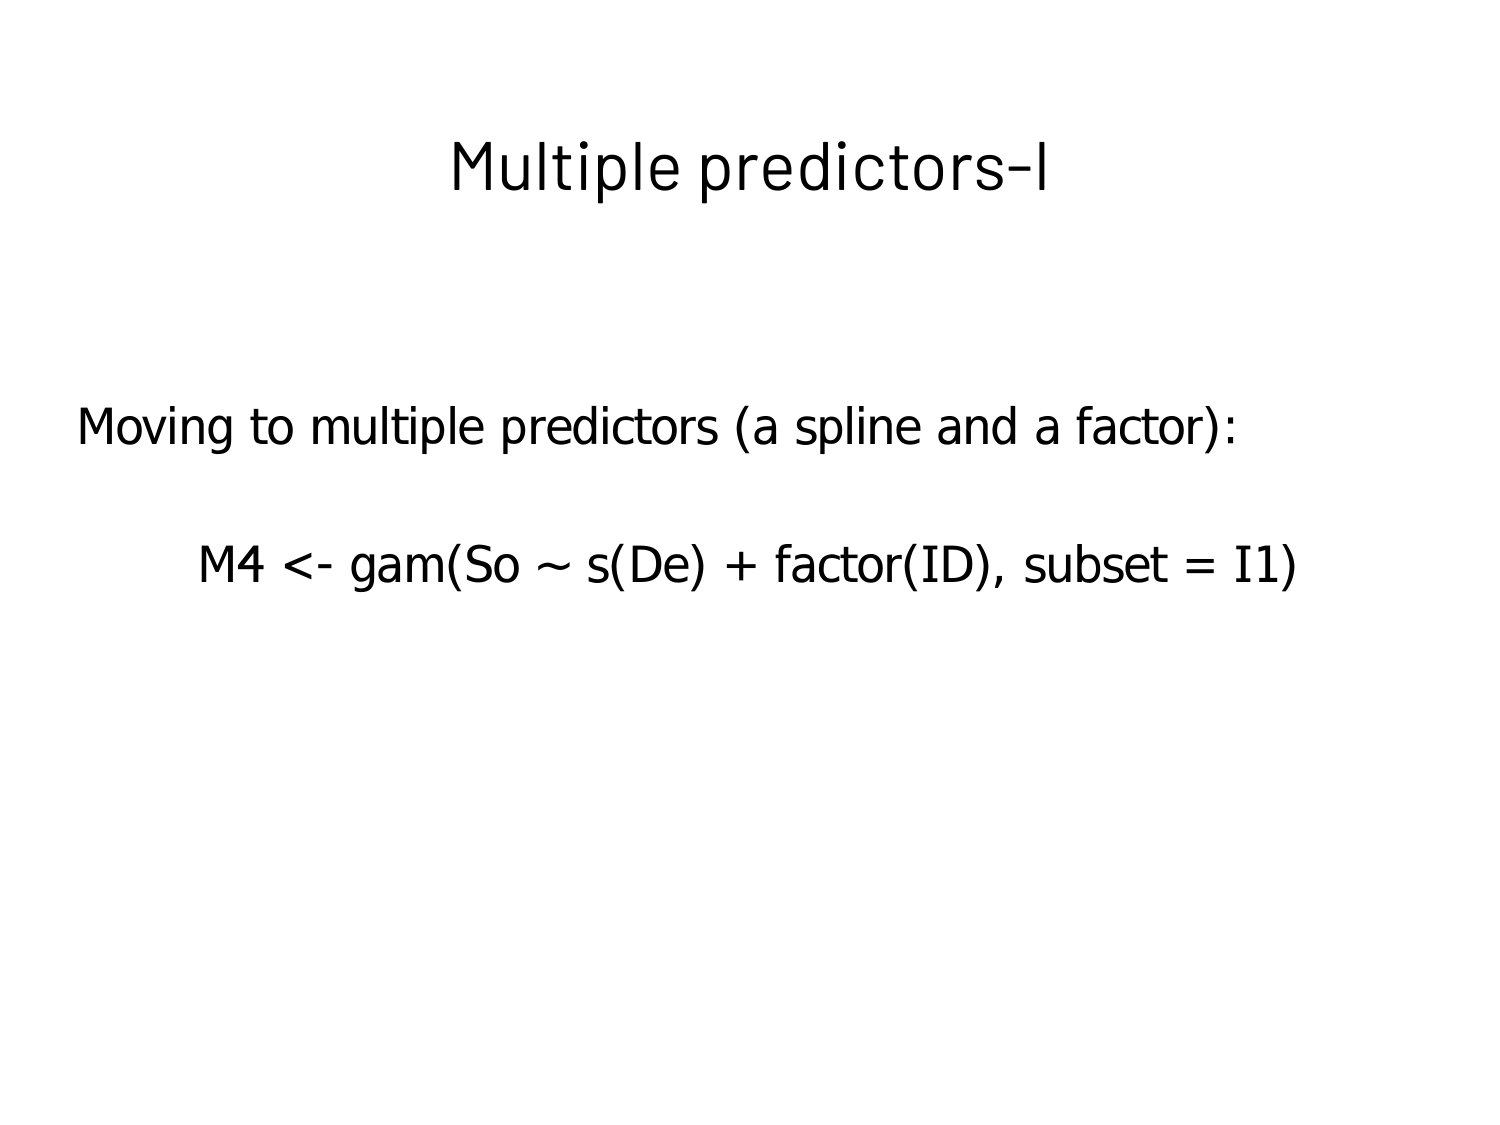

# Multiple predictors-I
Moving to multiple predictors (a spline and a factor):
M4 <- gam(So ~ s(De) + factor(ID), subset = I1)